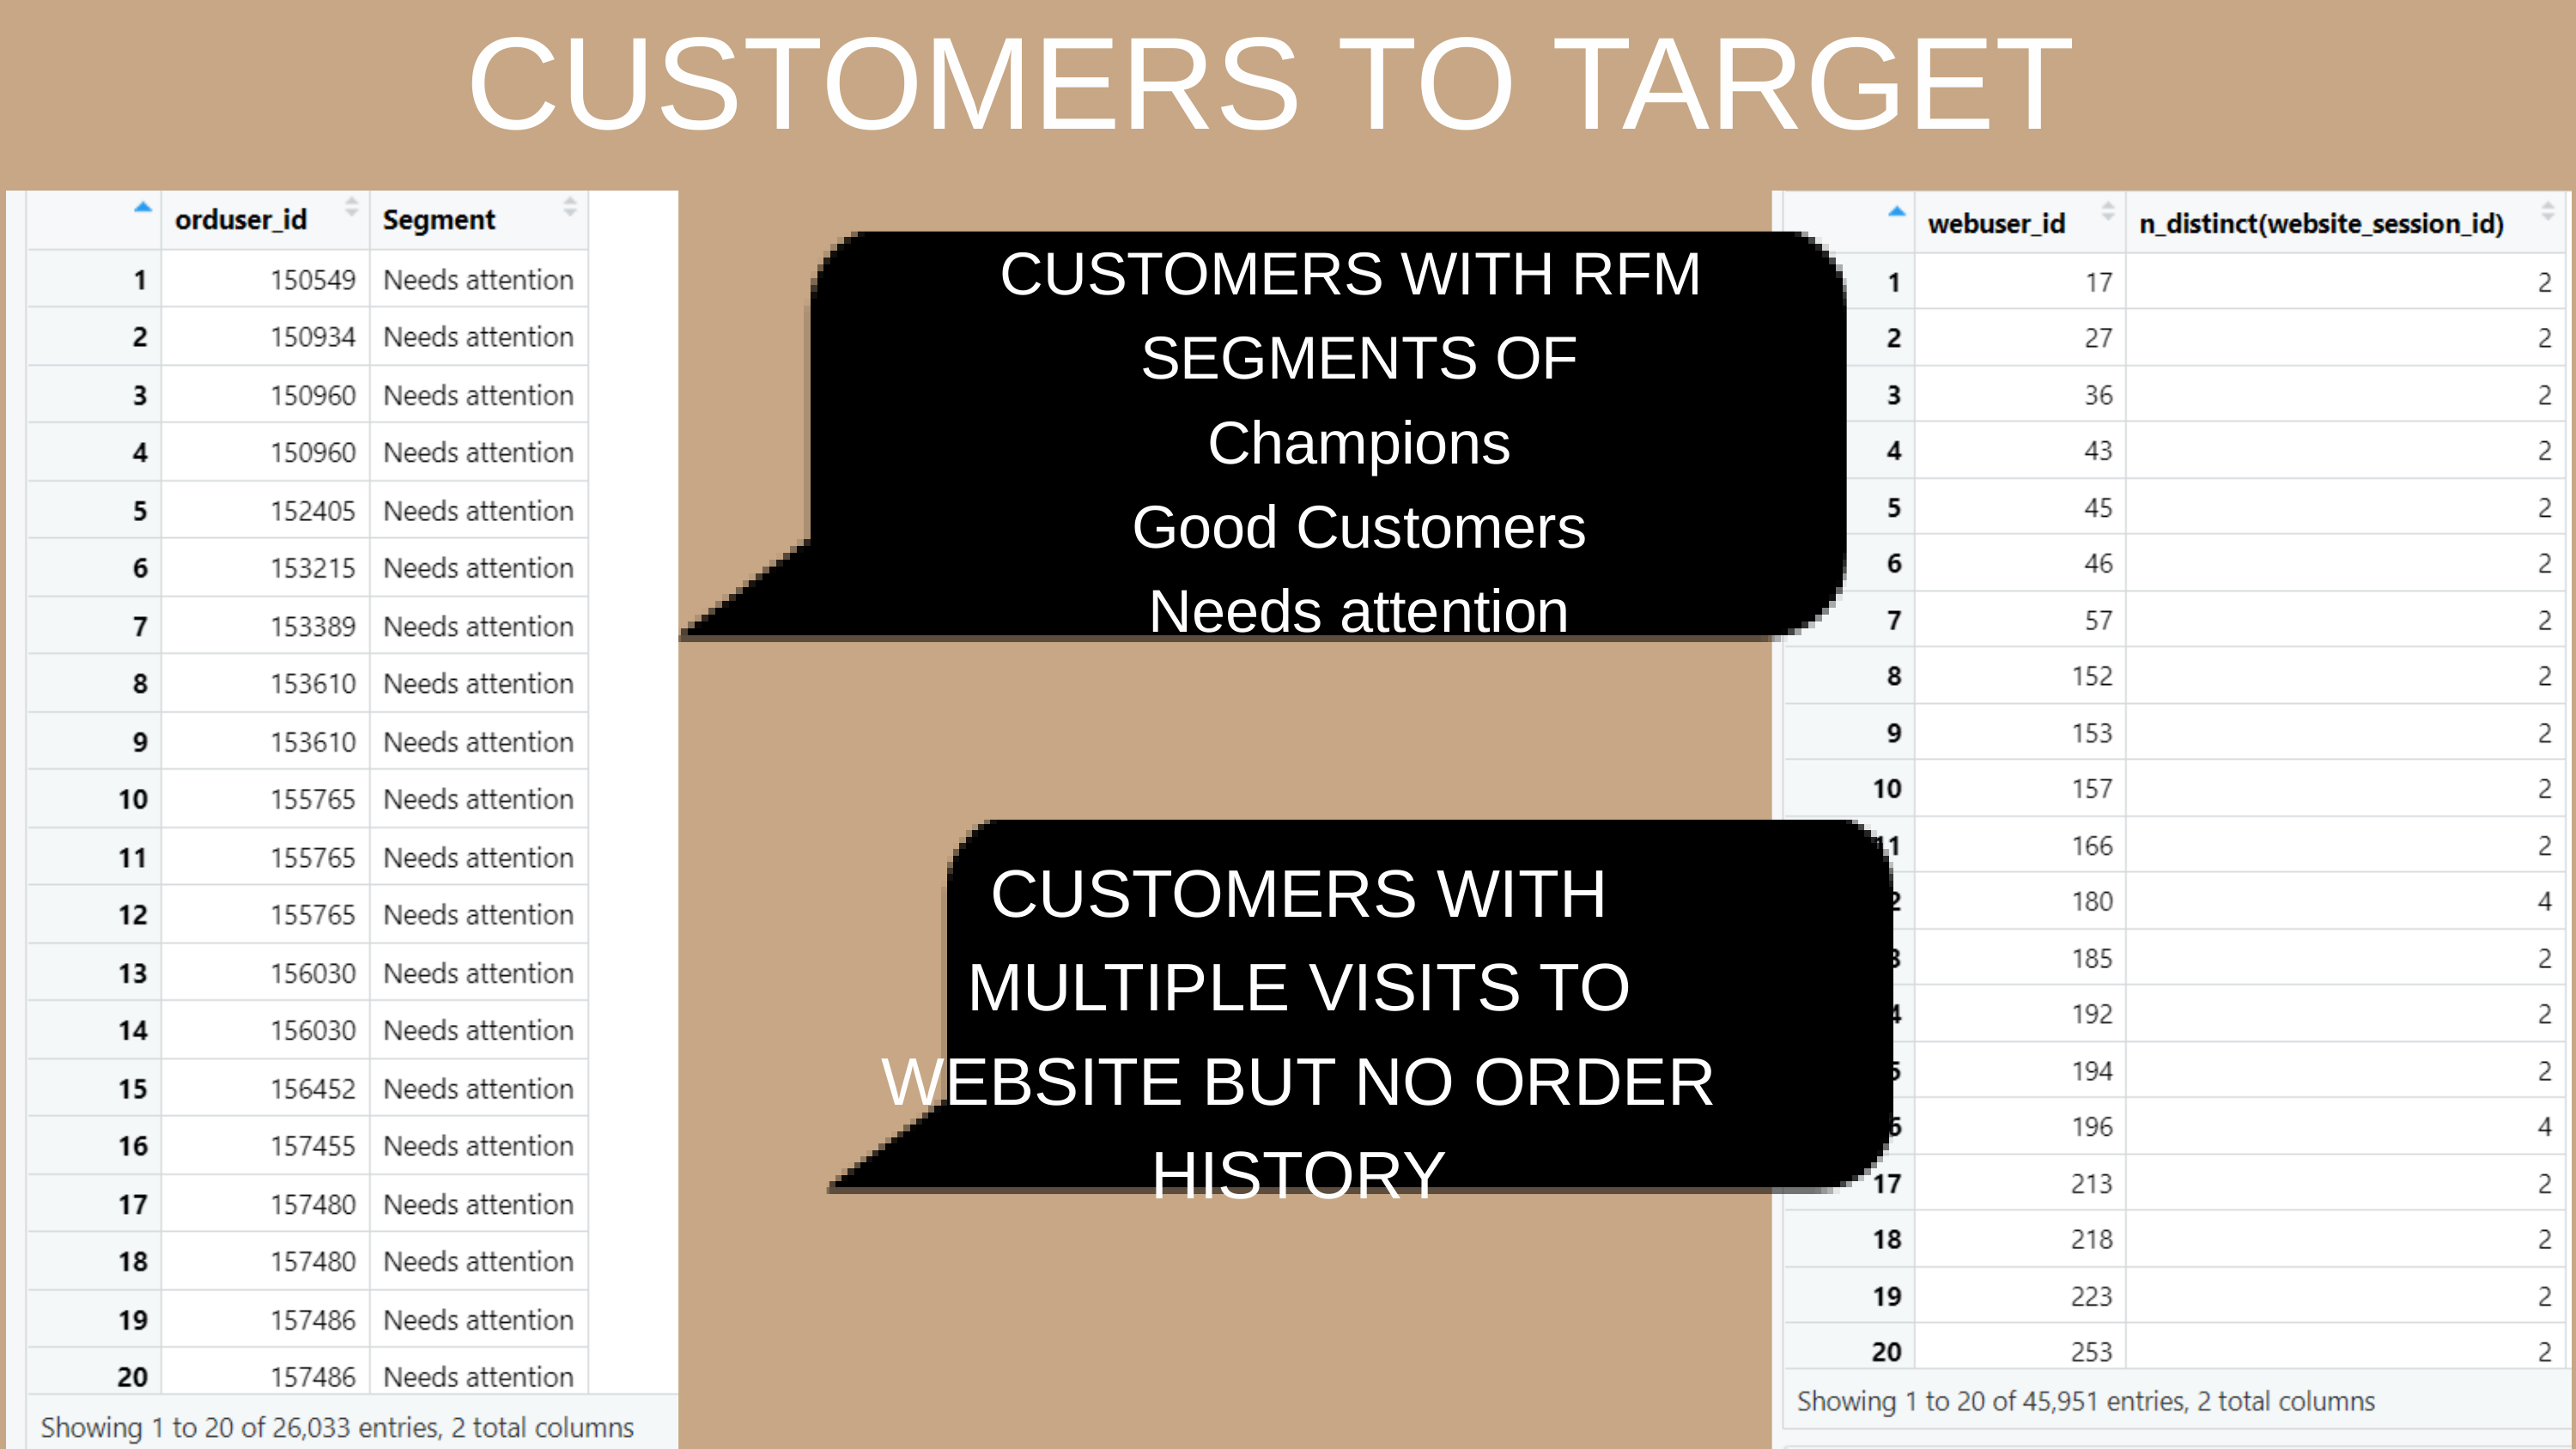

CUSTOMERS TO TARGET

CUSTOMERS WITH RFM
SEGMENTS OF
Champions
Good Customers
Needs attention

CUSTOMERS WITH MULTIPLE VISITS TO WEBSITE BUT NO ORDER HISTORY